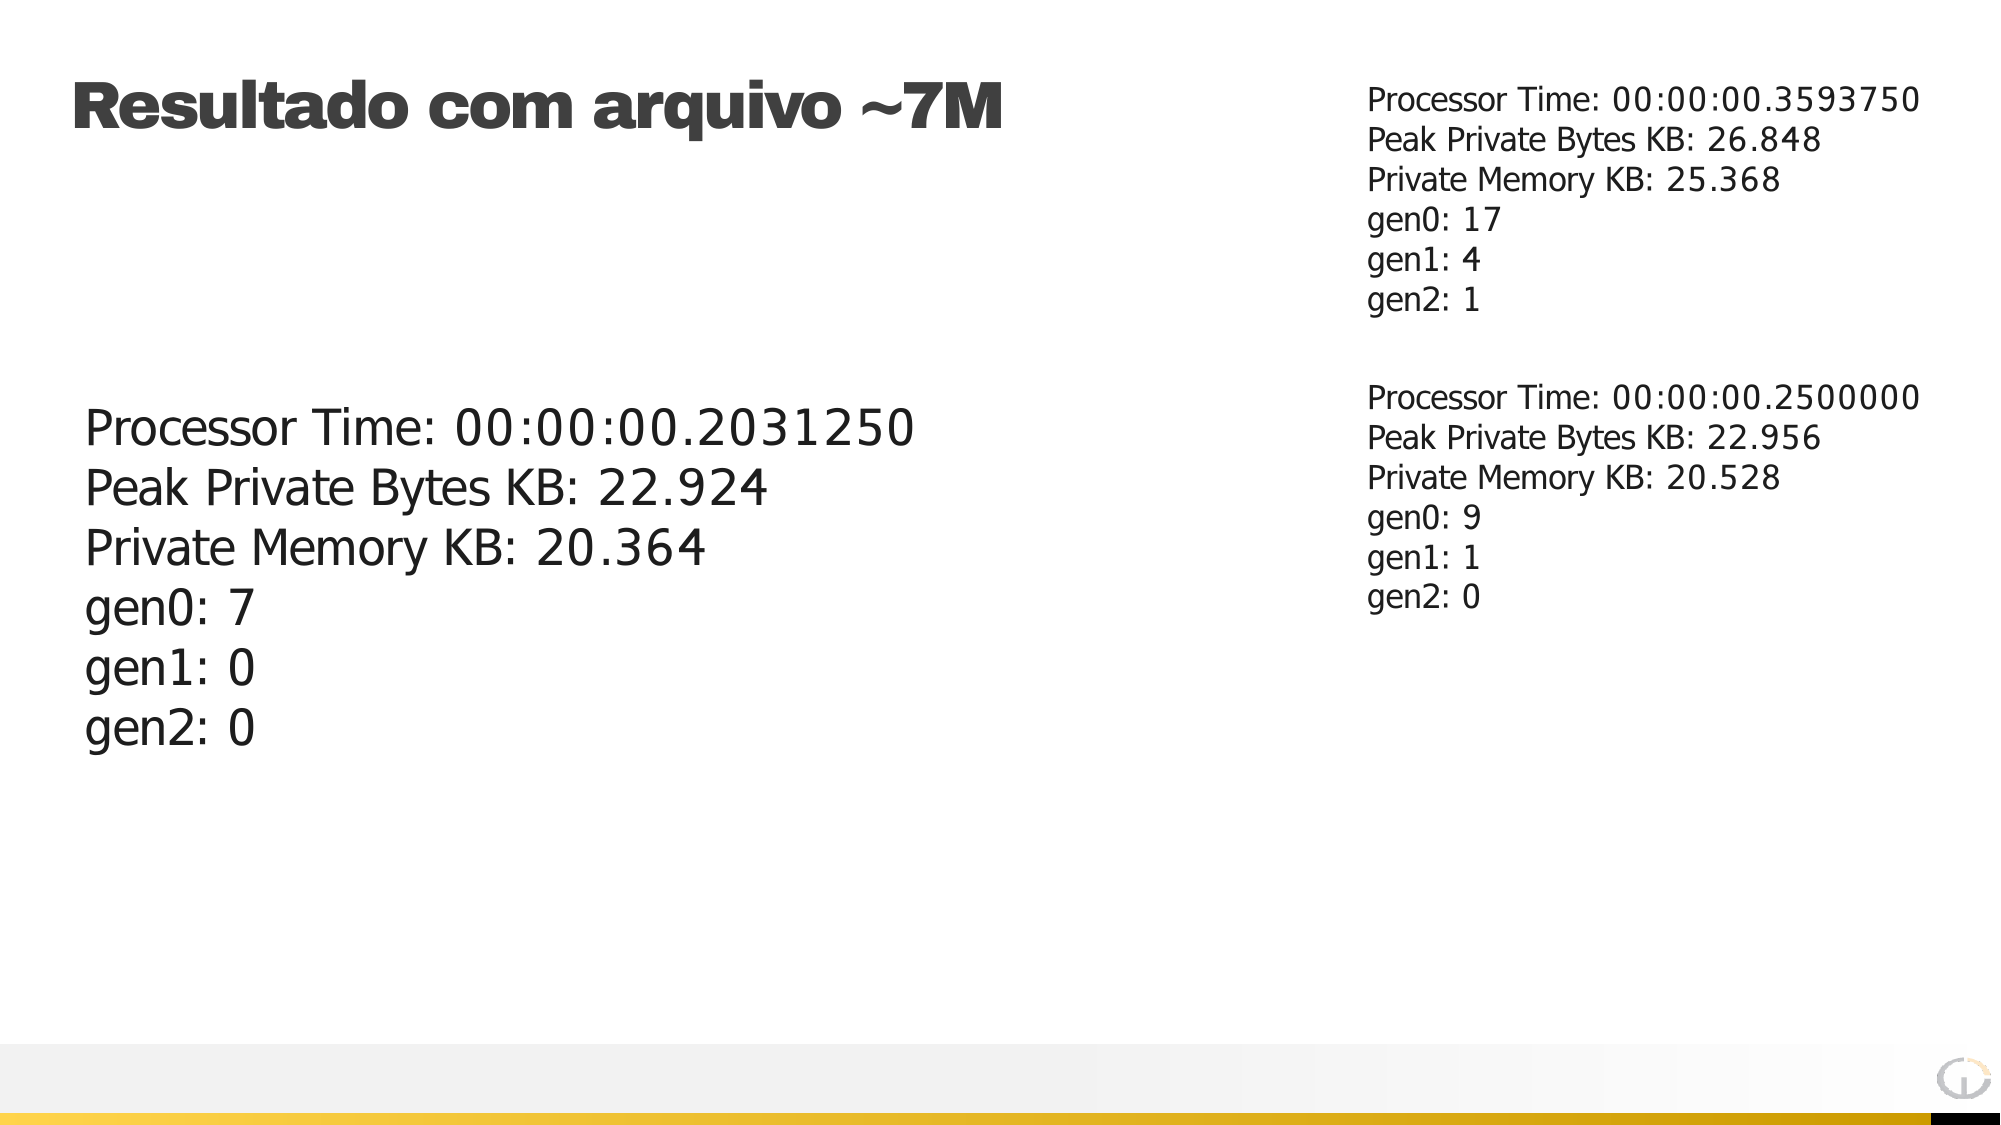

# Resultado com arquivo ~7M
Processor Time: 00:00:00.3593750
Peak Private Bytes KB: 26.848
Private Memory KB: 25.368
gen0: 17
gen1: 4
gen2: 1
Processor Time: 00:00:00.2500000
Peak Private Bytes KB: 22.956
Private Memory KB: 20.528
gen0: 9
gen1: 1
gen2: 0
Processor Time: 00:00:00.2031250
Peak Private Bytes KB: 22.924
Private Memory KB: 20.364
gen0: 7
gen1: 0
gen2: 0